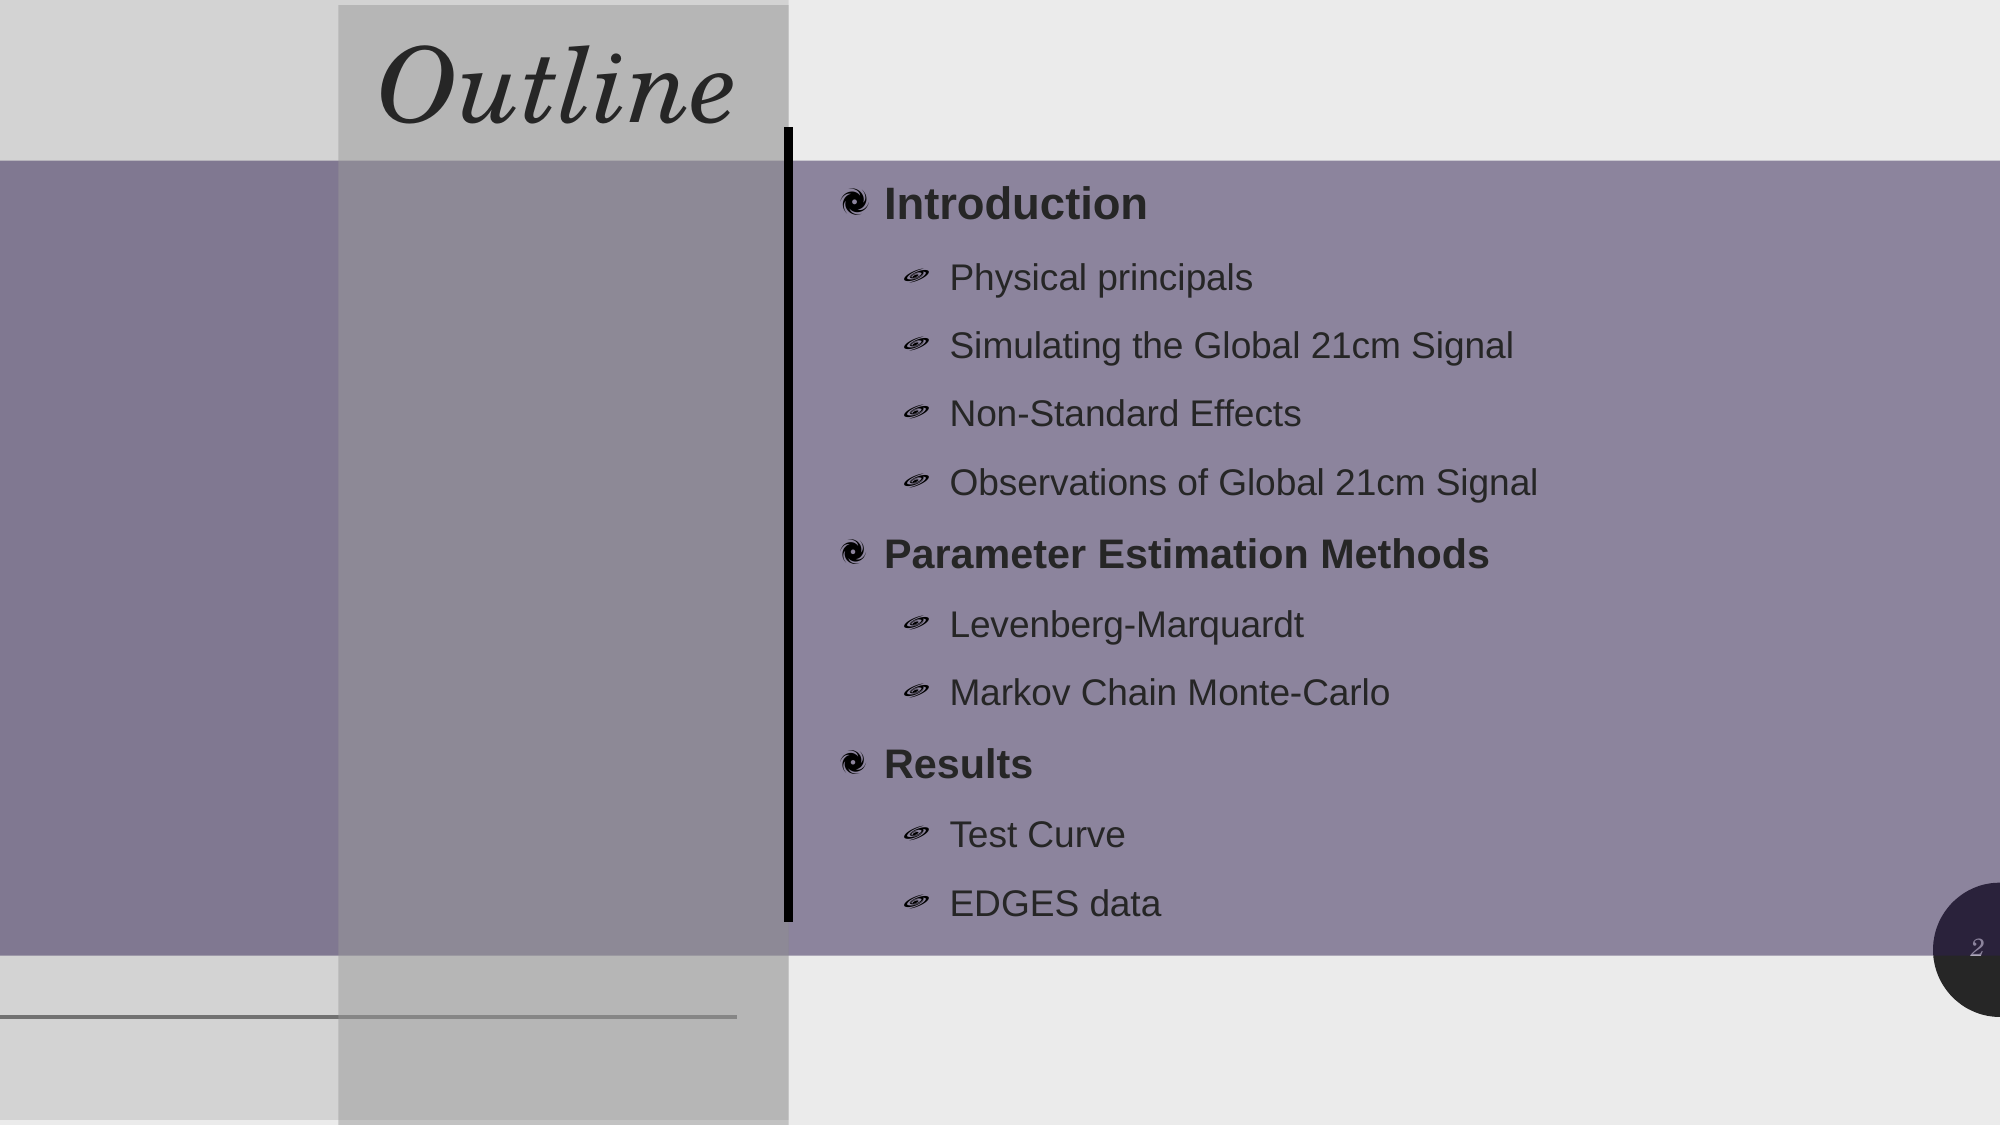

# Outline
Introduction
Physical principals
Simulating the Global 21cm Signal
Non-Standard Effects
Observations of Global 21cm Signal
Parameter Estimation Methods
Levenberg-Marquardt
Markov Chain Monte-Carlo
Results
Test Curve
EDGES data
2